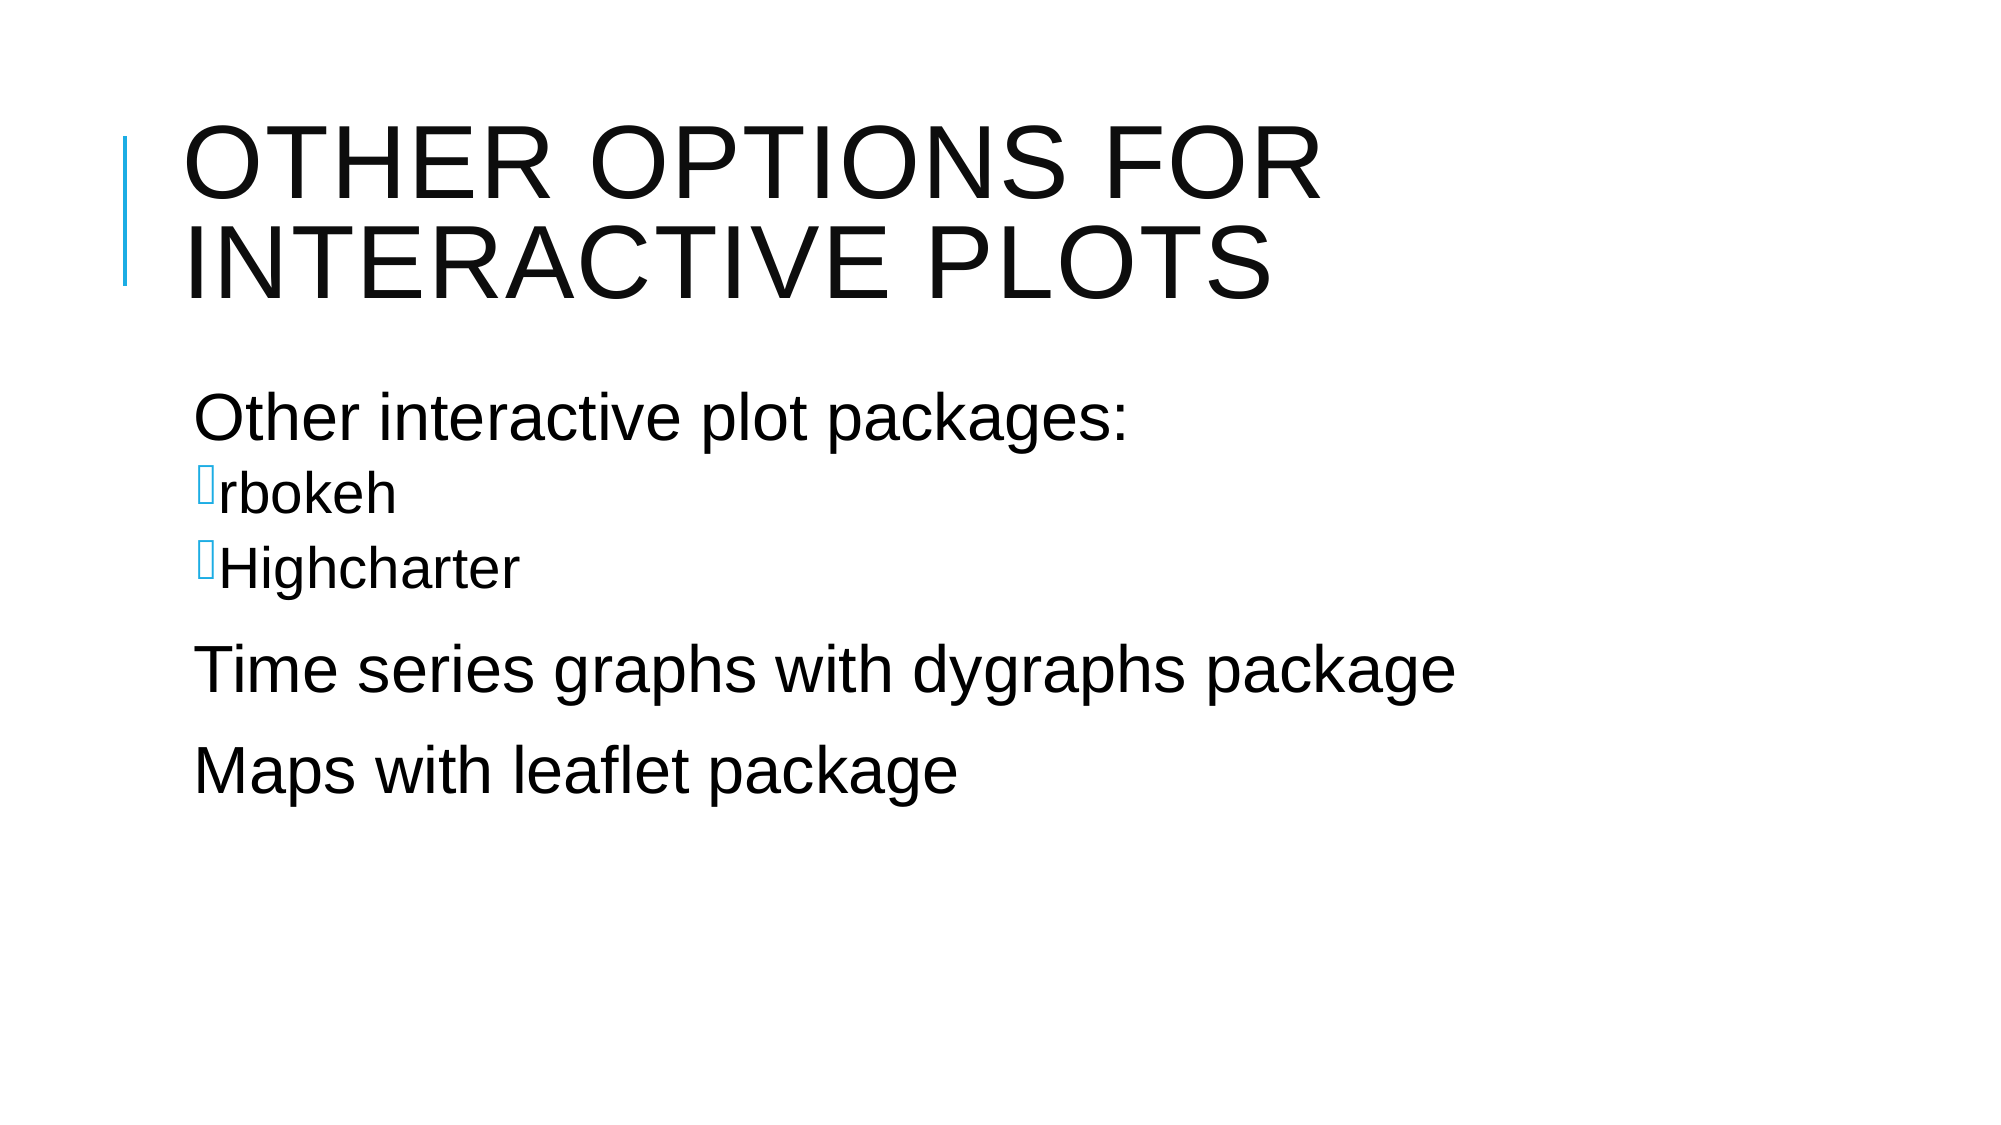

# OTHER OPTIONS FOR INTERACTIVE PLOTS
Other interactive plot packages:
rbokeh
Highcharter
Time series graphs with dygraphs package
Maps with leaflet package